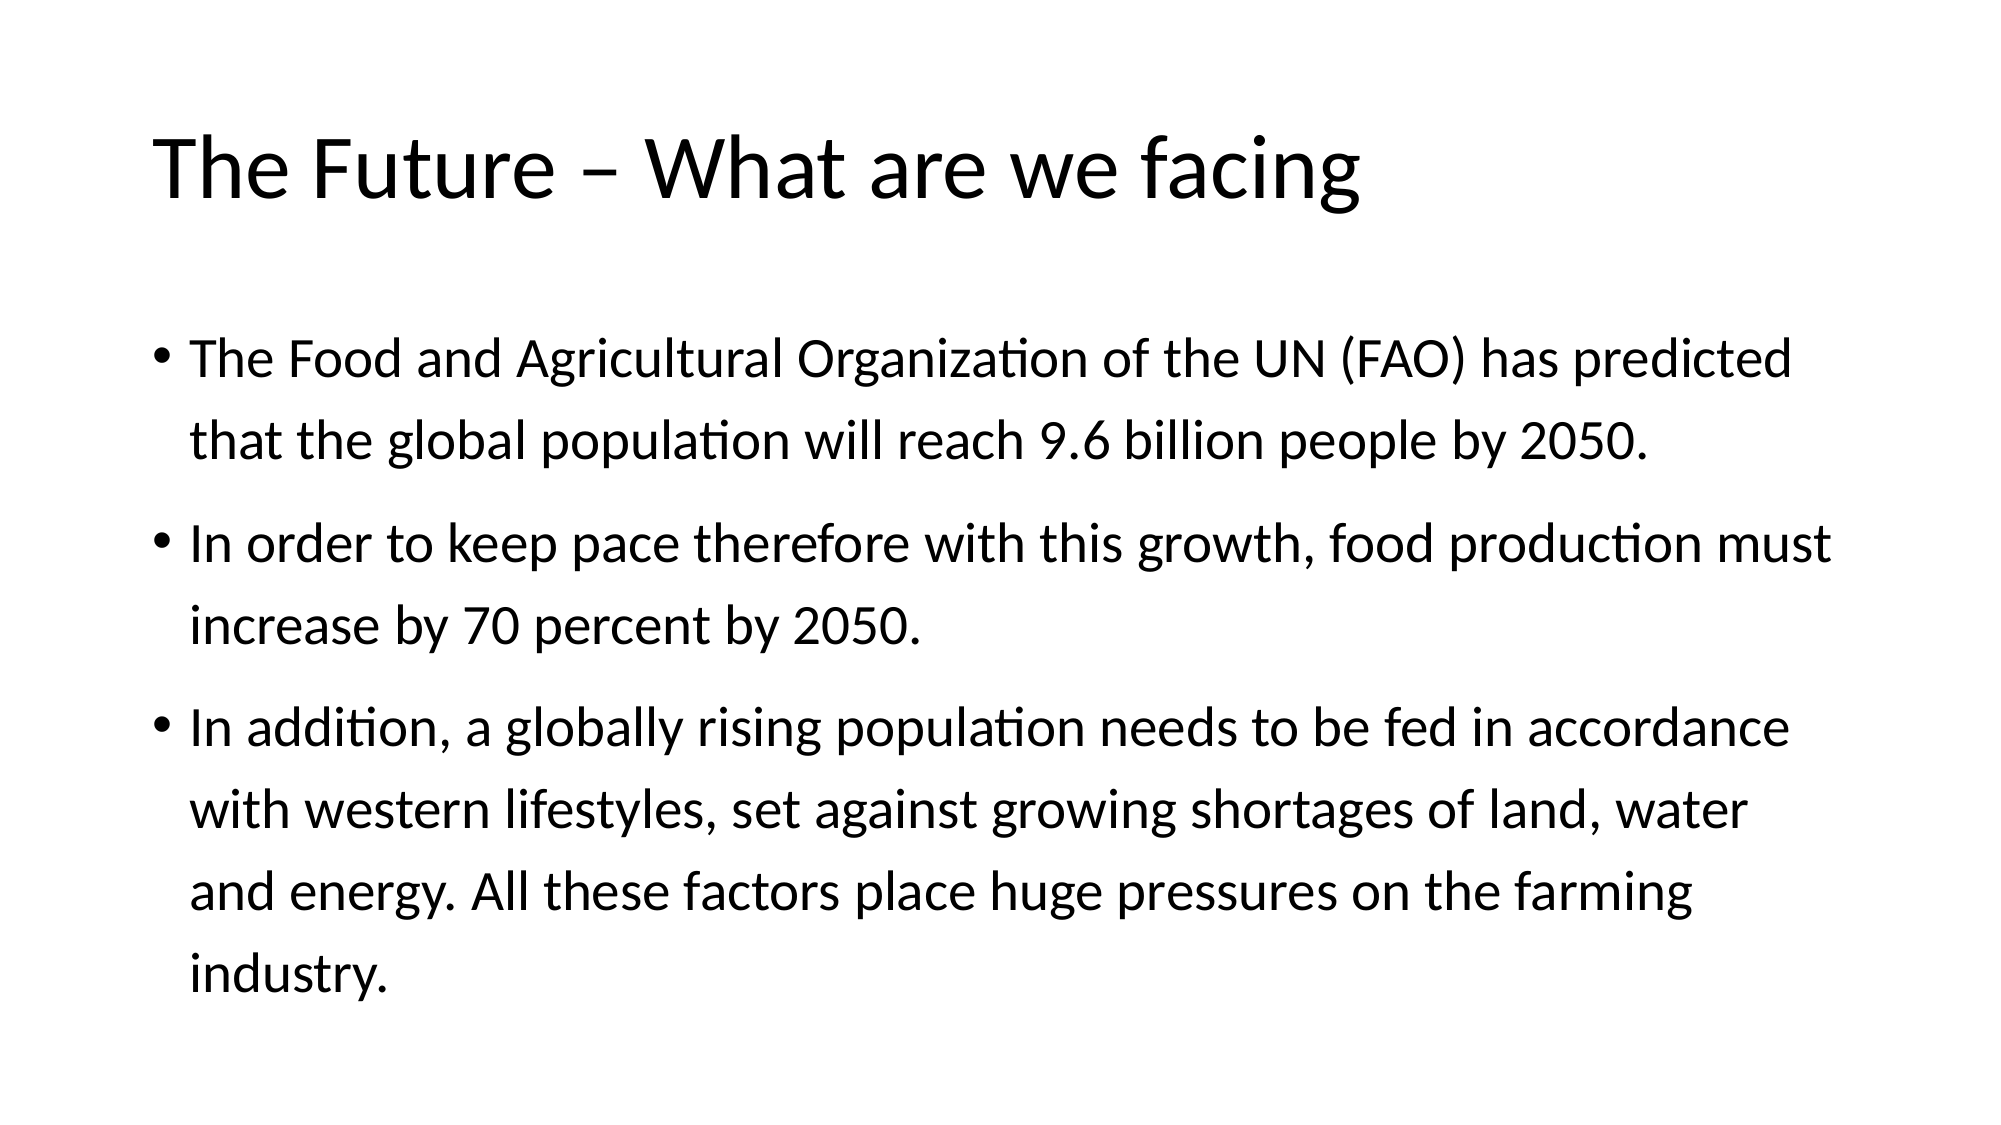

# The Future – What are we facing
The Food and Agricultural Organization of the UN (FAO) has predicted that the global population will reach 9.6 billion people by 2050.
In order to keep pace therefore with this growth, food production must increase by 70 percent by 2050.
In addition, a globally rising population needs to be fed in accordance with western lifestyles, set against growing shortages of land, water and energy. All these factors place huge pressures on the farming industry.